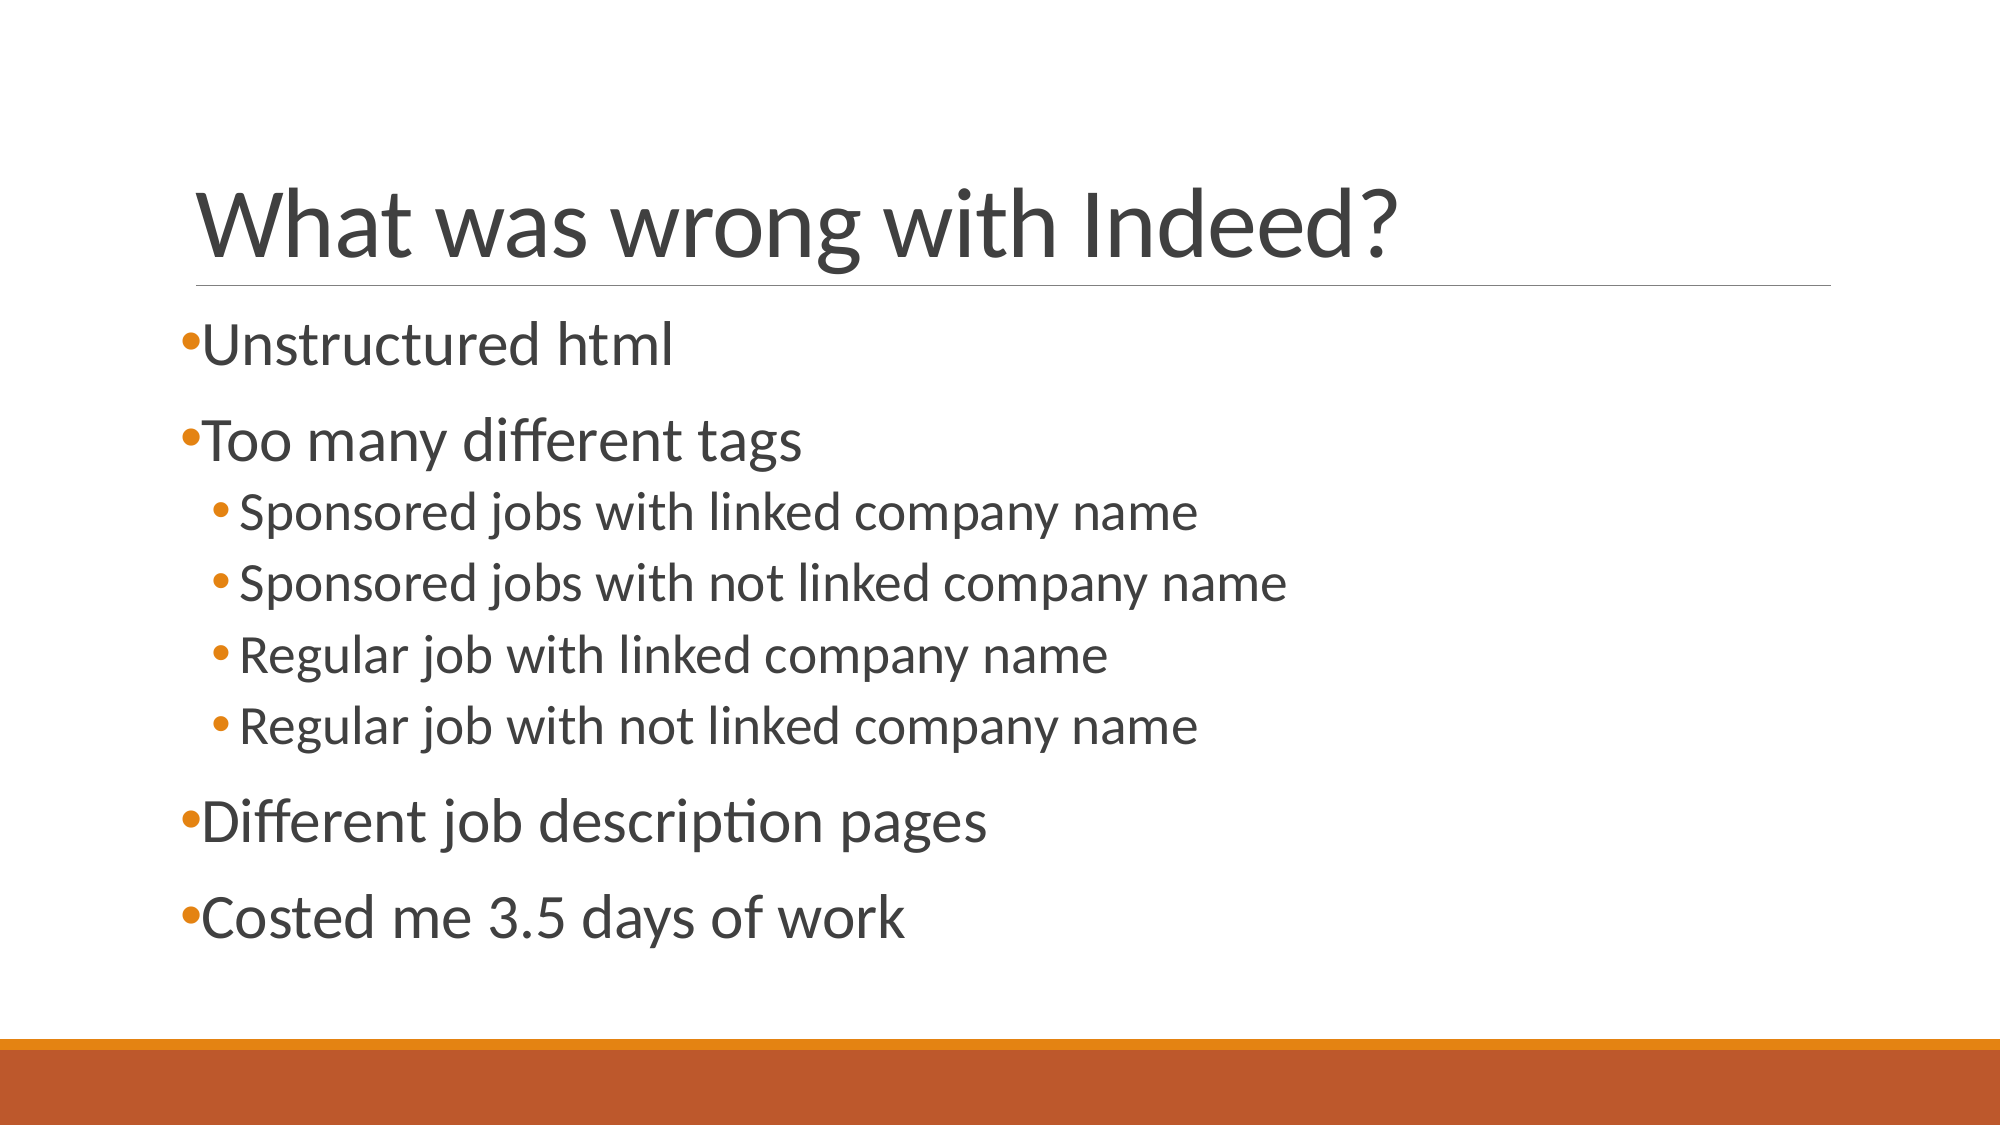

# What was wrong with Indeed?
Unstructured html
Too many different tags
Sponsored jobs with linked company name
Sponsored jobs with not linked company name
Regular job with linked company name
Regular job with not linked company name
Different job description pages
Costed me 3.5 days of work